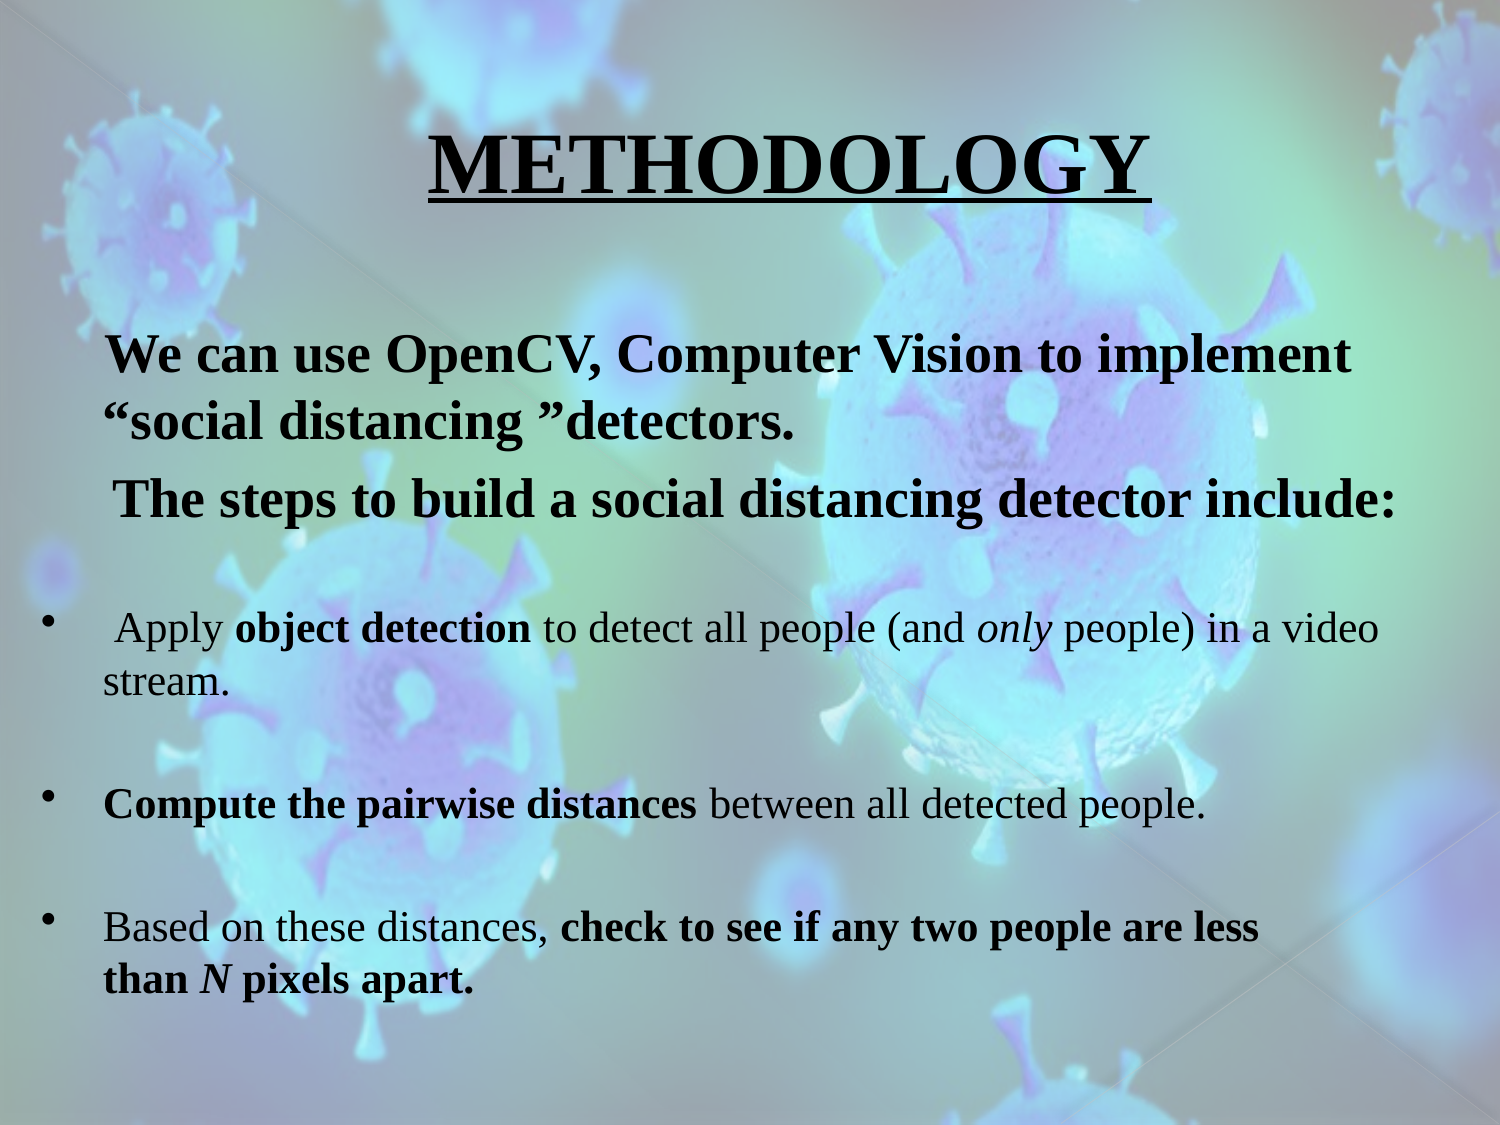

# METHODOLOGY
    We can use OpenCV, Computer Vision to implement “social distancing ”detectors.
     The steps to build a social distancing detector include:

 Apply object detection to detect all people (and only people) in a video stream.

Compute the pairwise distances between all detected people.

Based on these distances, check to see if any two people are less than N pixels apart.